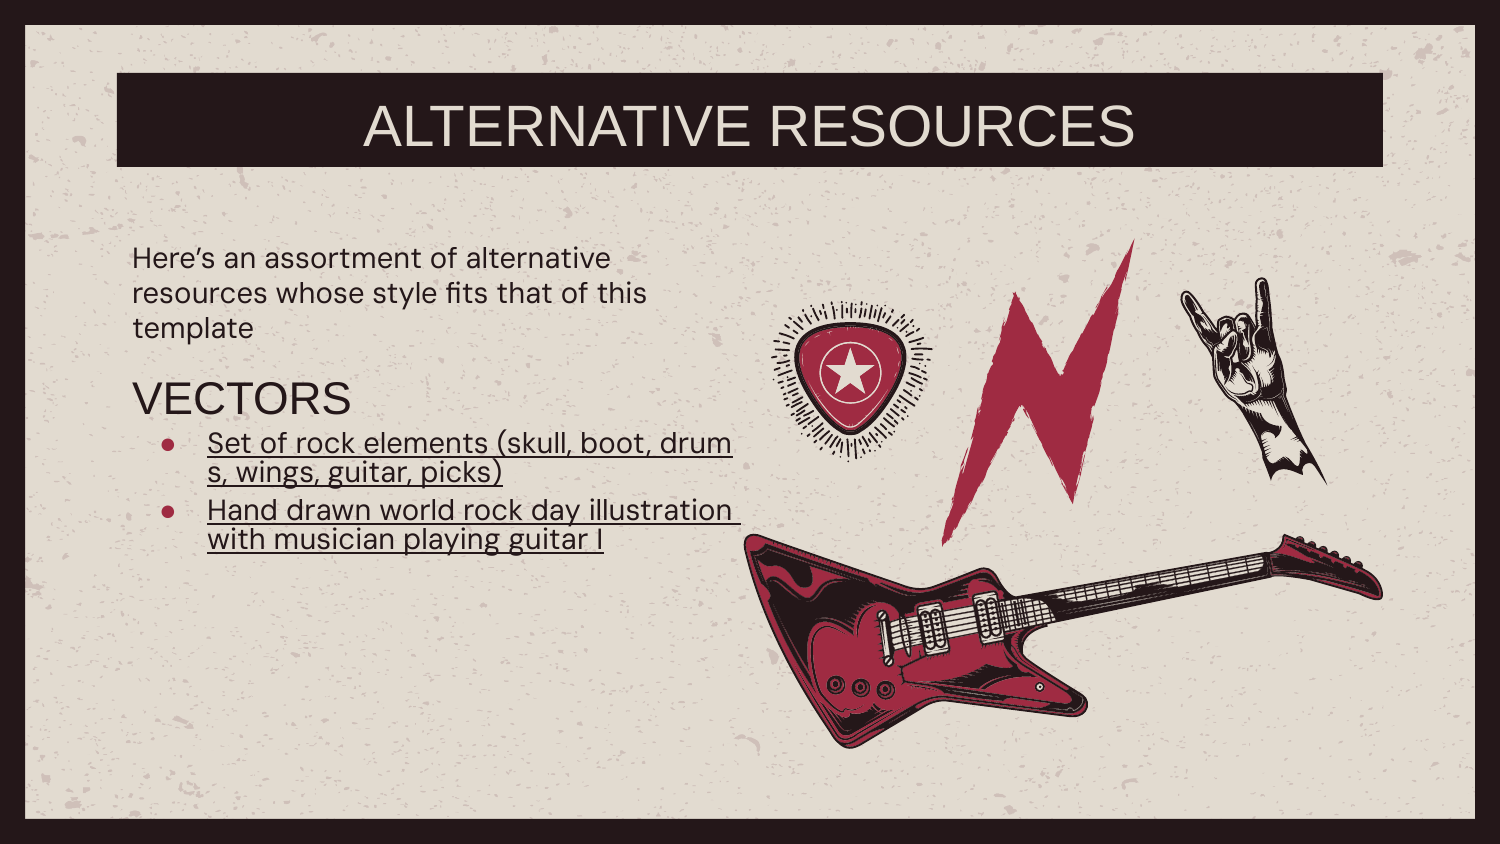

# ALTERNATIVE RESOURCES
Here’s an assortment of alternative resources whose style fits that of this template
VECTORS
Set of rock elements (skull, boot, drums, wings, guitar, picks)
Hand drawn world rock day illustration with musician playing guitar I